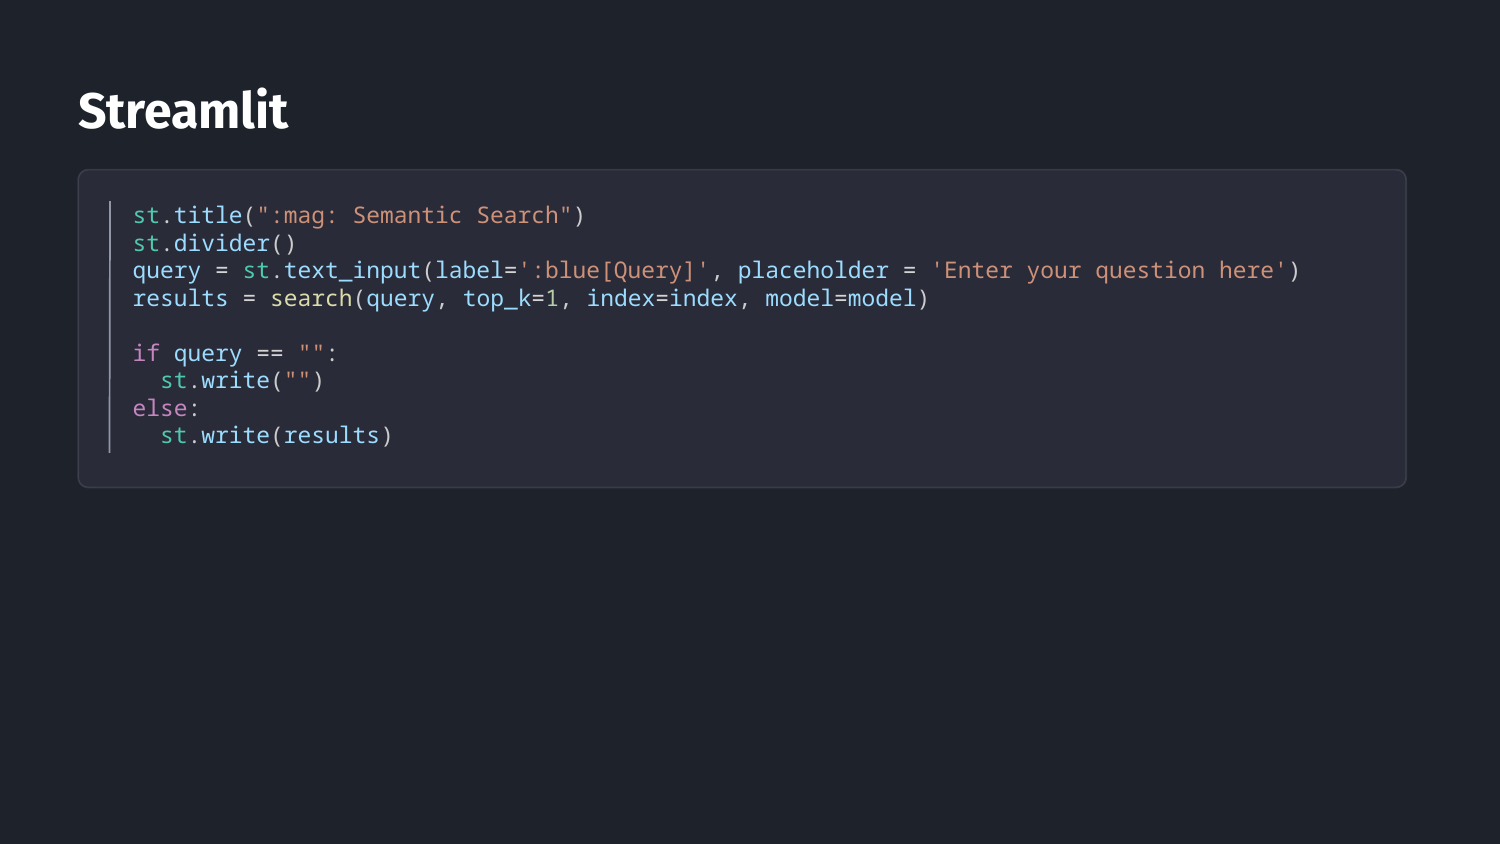

Streamlit

st.title(":mag: Semantic Search")
st.divider()
query = st.text_input(label=':blue[Query]', placeholder = 'Enter your question here')
results = search(query, top_k=1, index=index, model=model)
if query == "":
  st.write("")
else:
  st.write(results)